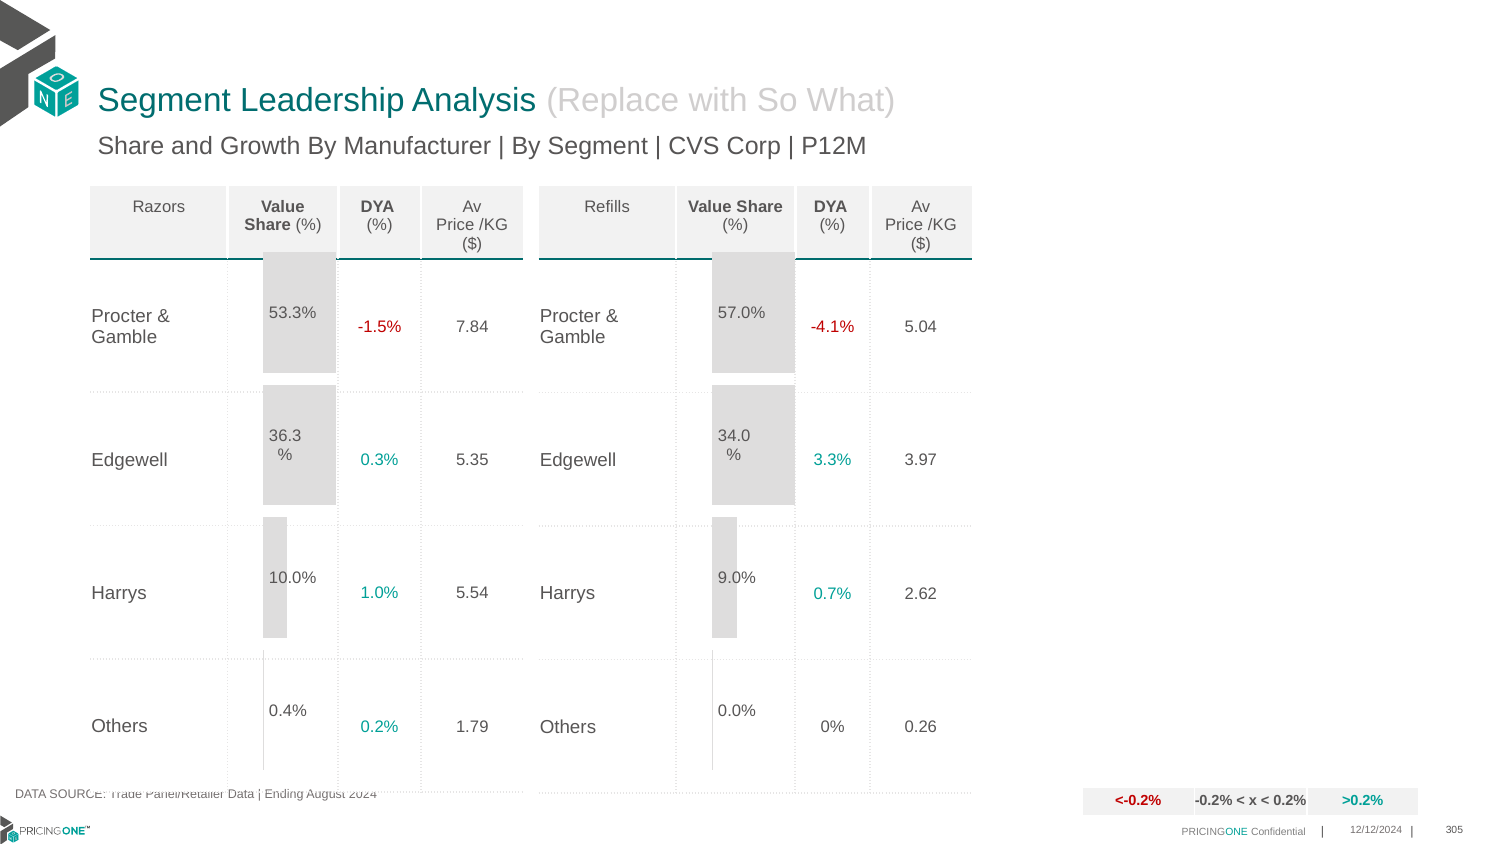

# Segment Leadership Analysis (Replace with So What)
Share and Growth By Manufacturer | By Segment | CVS Corp | P12M
| Razors | Value Share (%) | DYA (%) | Av Price /KG ($) |
| --- | --- | --- | --- |
| Procter & Gamble |  | -1.5% | 7.84 |
| Edgewell |  | 0.3% | 5.35 |
| Harrys |  | 1.0% | 5.54 |
| Others |  | 0.2% | 1.79 |
| Refills | Value Share (%) | DYA (%) | Av Price /KG ($) |
| --- | --- | --- | --- |
| Procter & Gamble |  | -4.1% | 5.04 |
| Edgewell |  | 3.3% | 3.97 |
| Harrys |  | 0.7% | 2.62 |
| Others |  | 0% | 0.26 |

### Chart

| Category | CVS Corp | Refills |
|---|---|
|  | 0.5701462941090201 |

### Chart

| Category | CVS Corp | Razors |
|---|---|
|  | 0.5325834148242936 |
DATA SOURCE: Trade Panel/Retailer Data | Ending August 2024
| <-0.2% | -0.2% < x < 0.2% | >0.2% |
| --- | --- | --- |

12/12/2024
305